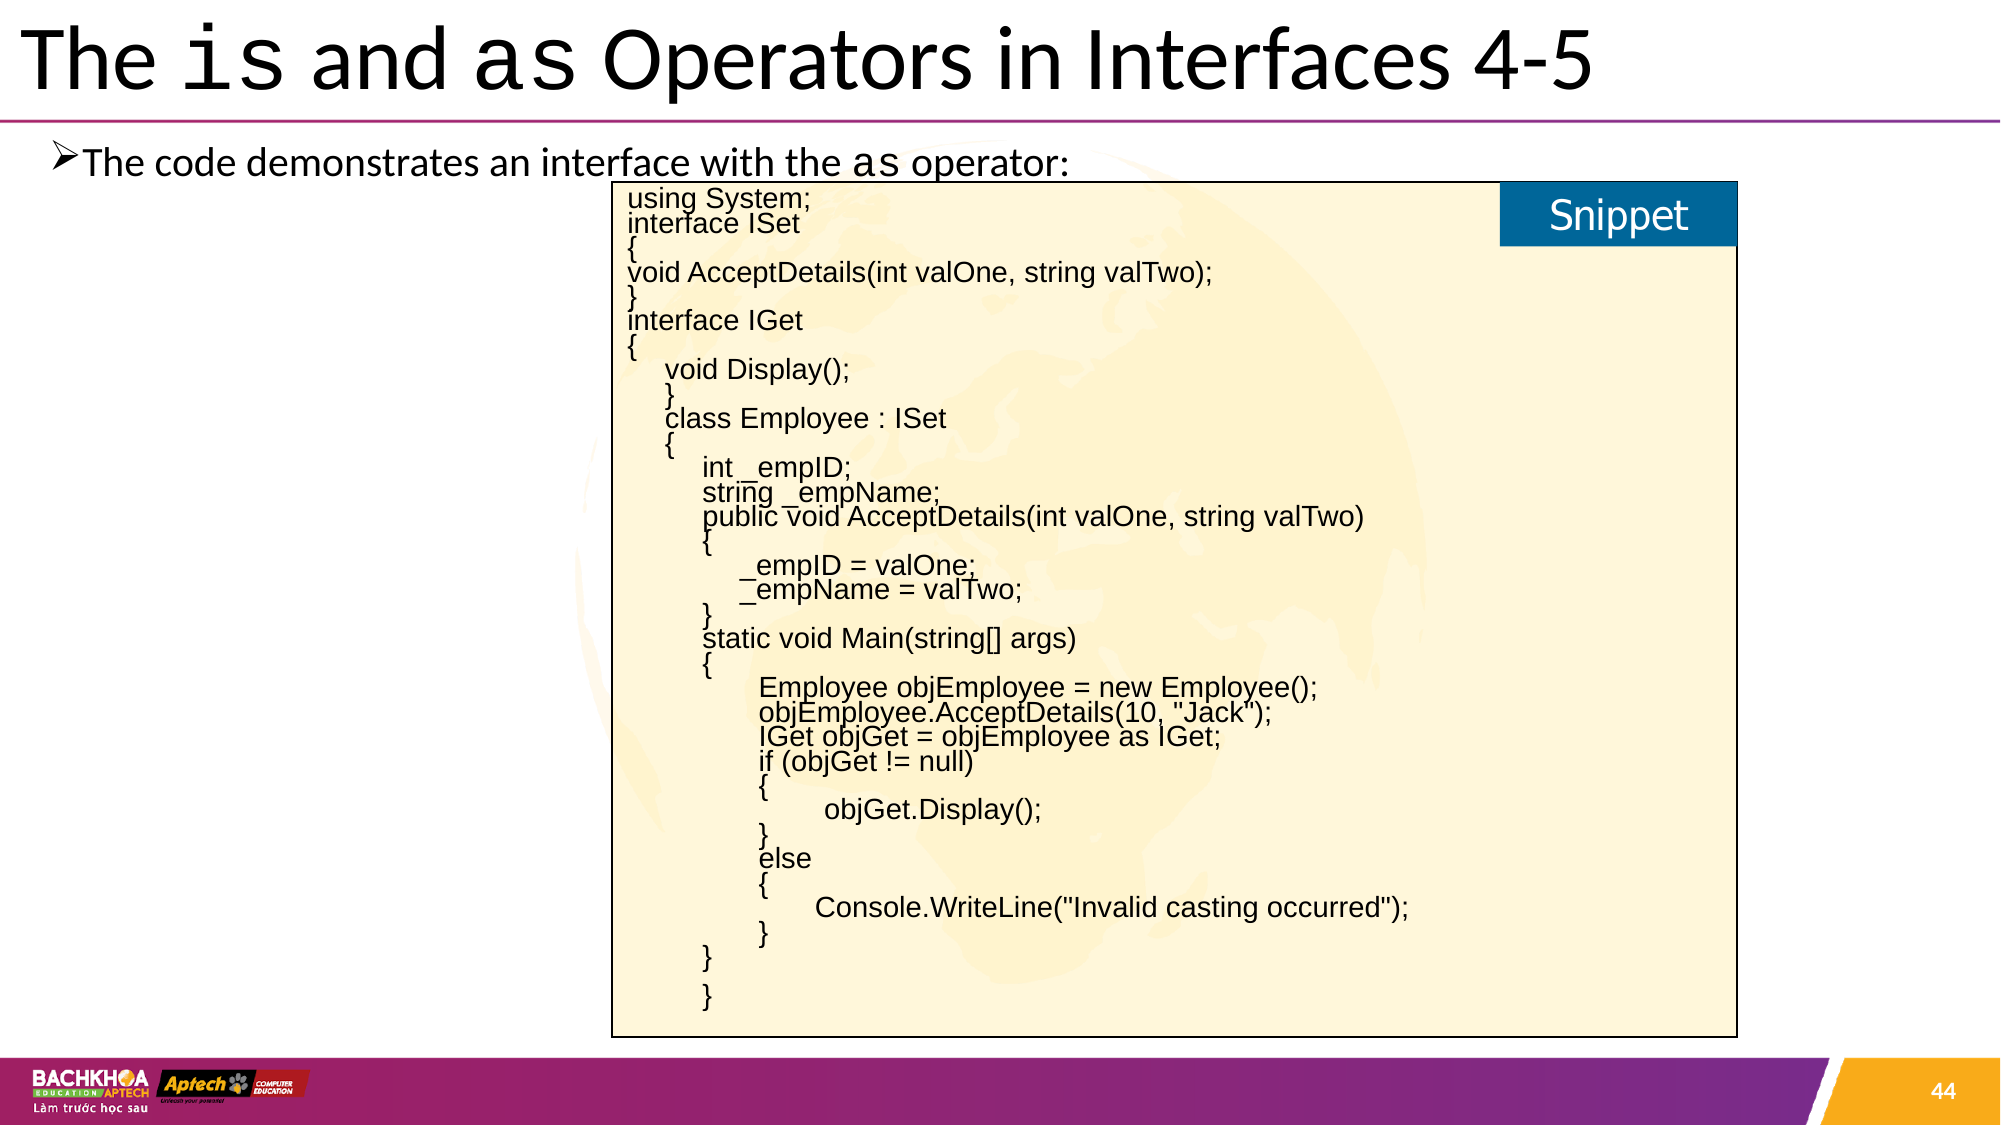

# The is and as Operators in Interfaces 4-5
The code demonstrates an interface with the as operator:

using System;
interface ISet
{
void AcceptDetails(int valOne, string valTwo);
}
interface IGet
{
void Display();
}
class Employee : ISet
{
int _empID;
string _empName;
public void AcceptDetails(int valOne, string valTwo)
{
_empID = valOne;
_empName = valTwo;
}
static void Main(string[] args)
{
Employee objEmployee = new Employee();
objEmployee.AcceptDetails(10, "Jack");
IGet objGet = objEmployee as IGet;
if (objGet != null)
{
objGet.Display();
}
else
{
Console.WriteLine("Invalid casting occurred");
}
}
}
Snippet
44